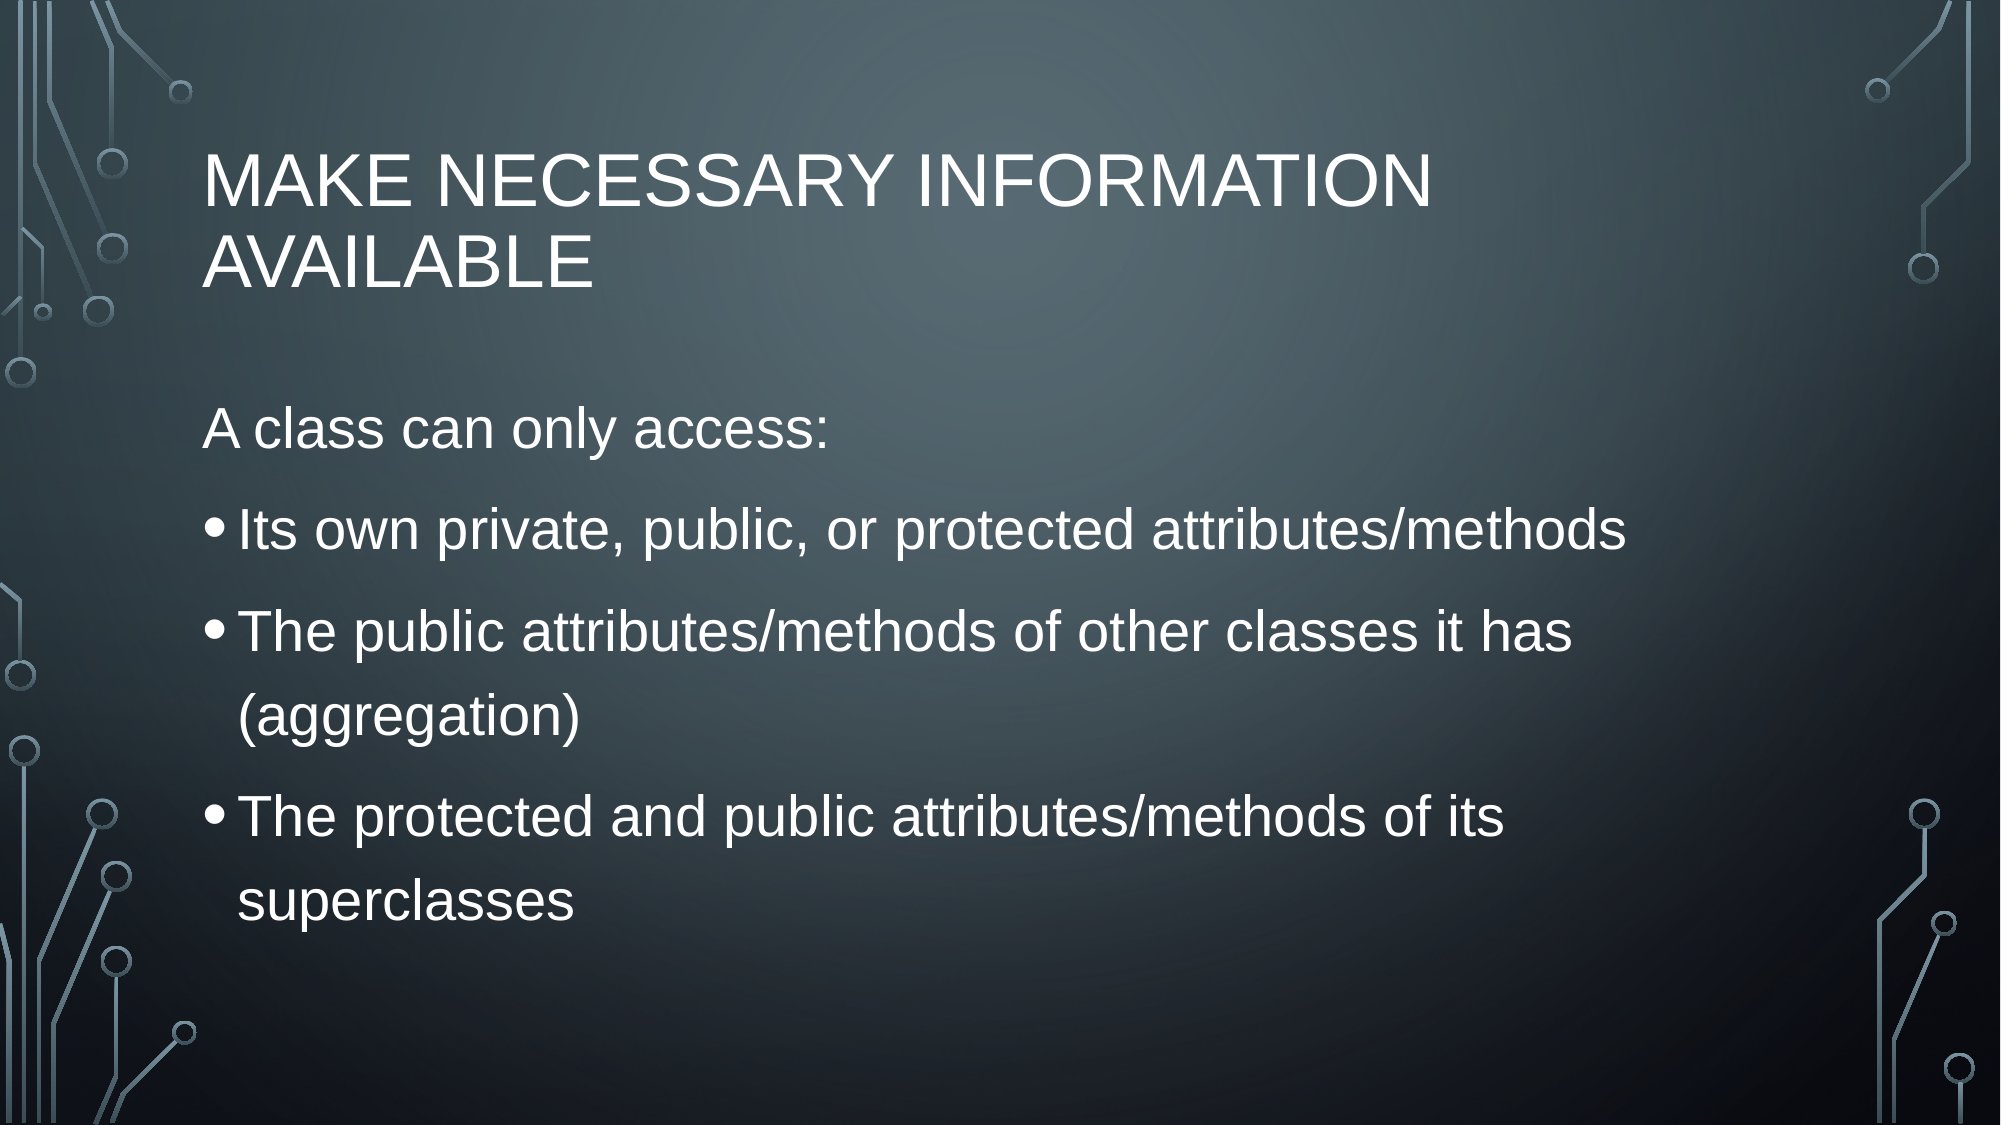

# Make necessary information available
A class can only access:
Its own private, public, or protected attributes/methods
The public attributes/methods of other classes it has (aggregation)
The protected and public attributes/methods of its superclasses